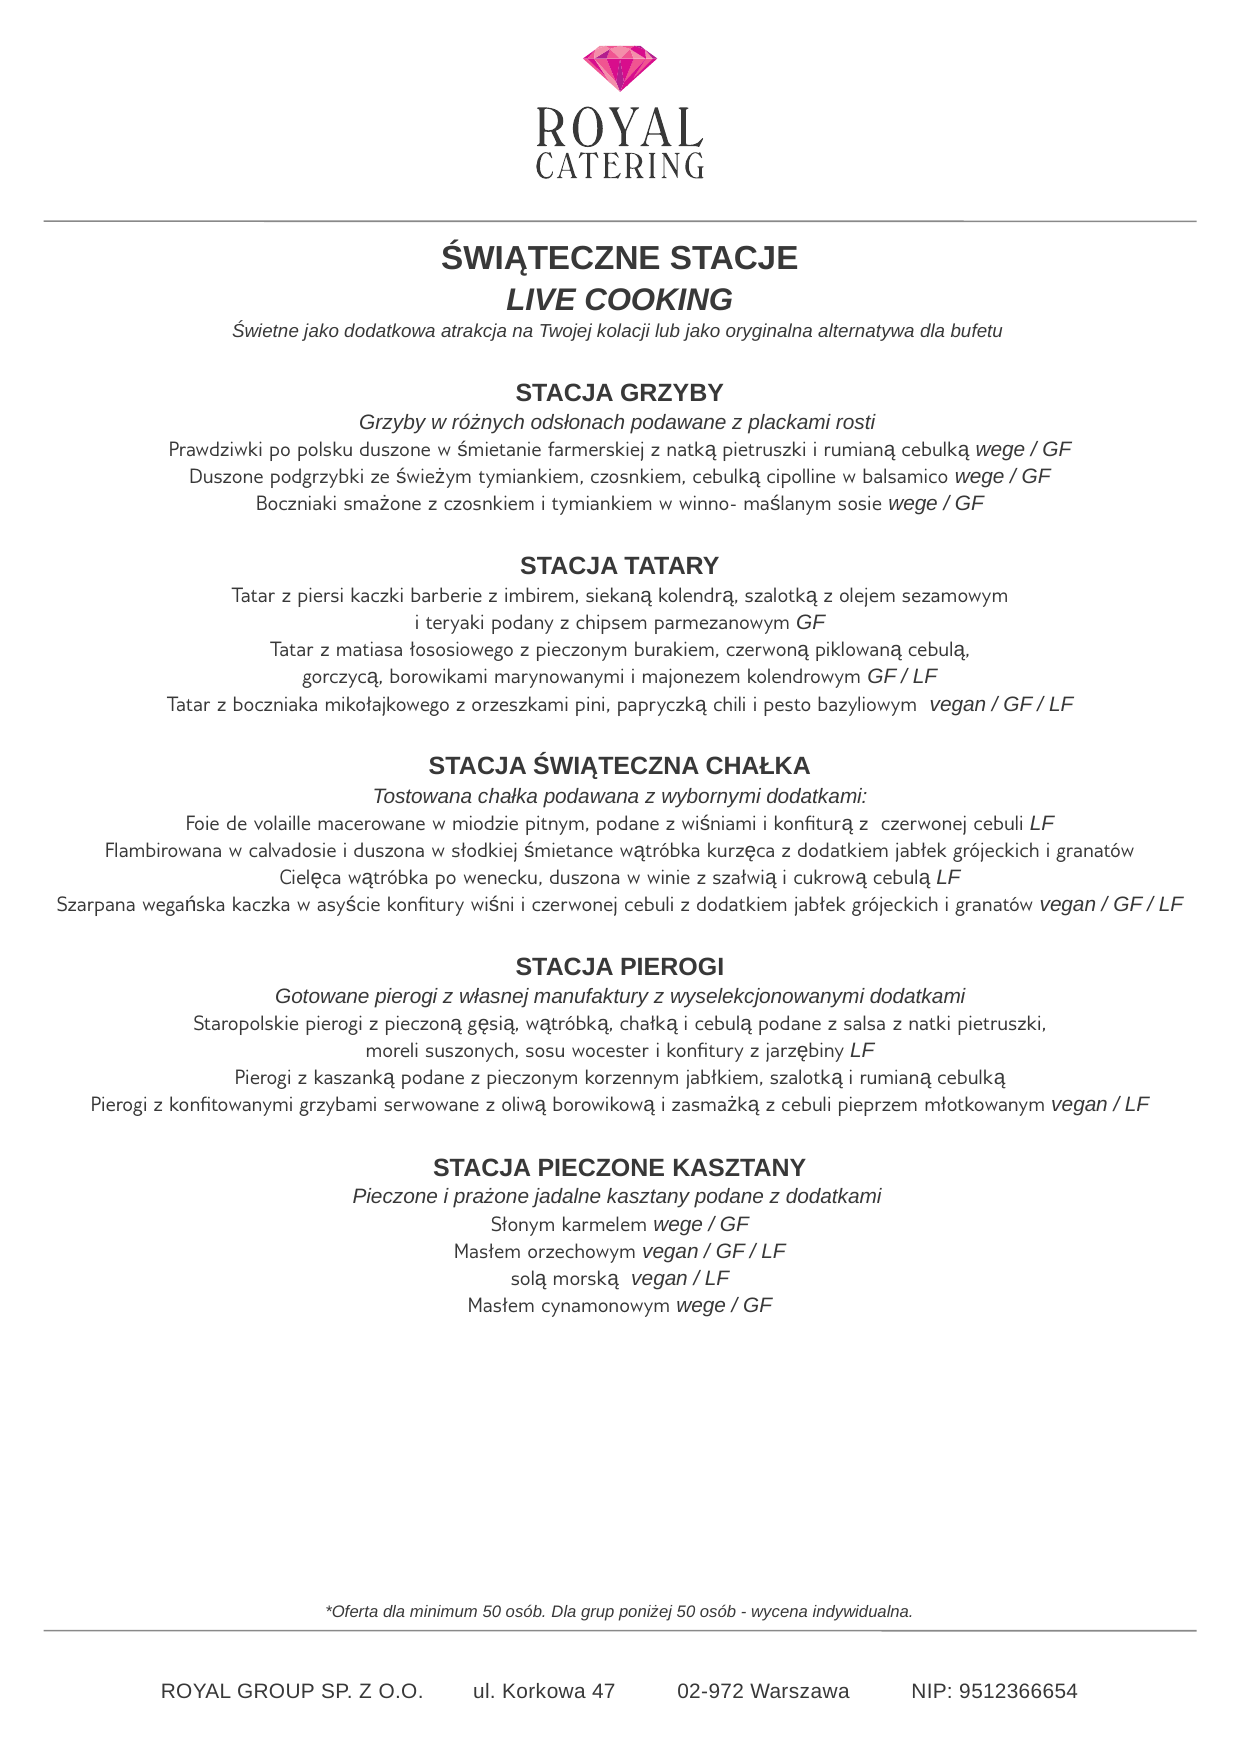

ŚWIĄTECZNE STACJE
LIVE COOKING
Świetne jako dodatkowa atrakcja na Twojej kolacji lub jako oryginalna alternatywa dla bufetu

STACJA GRZYBY
Grzyby w różnych odsłonach podawane z plackami rosti
Prawdziwki po polsku duszone w śmietanie farmerskiej z natką pietruszki i rumianą cebulką wege / GF
Duszone podgrzybki ze świeżym tymiankiem, czosnkiem, cebulką cipolline w balsamico wege / GF
Boczniaki smażone z czosnkiem i tymiankiem w winno- maślanym sosie wege / GF

STACJA TATARY
Tatar z piersi kaczki barberie z imbirem, siekaną kolendrą, szalotką z olejem sezamowym
i teryaki podany z chipsem parmezanowym GF
Tatar z matiasa łososiowego z pieczonym burakiem, czerwoną piklowaną cebulą,
gorczycą, borowikami marynowanymi i majonezem kolendrowym GF / LF
Tatar z boczniaka mikołajkowego z orzeszkami pini, papryczką chili i pesto bazyliowym  vegan / GF / LF

STACJA ŚWIĄTECZNA CHAŁKA
Tostowana chałka podawana z wybornymi dodatkami:
Foie de volaille macerowane w miodzie pitnym, podane z wiśniami i konfiturą z  czerwonej cebuli LF
Flambirowana w calvadosie i duszona w słodkiej śmietance wątróbka kurzęca z dodatkiem jabłek grójeckich i granatów
Cielęca wątróbka po wenecku, duszona w winie z szałwią i cukrową cebulą LF
Szarpana wegańska kaczka w asyście konfitury wiśni i czerwonej cebuli z dodatkiem jabłek grójeckich i granatów vegan / GF / LF

STACJA PIEROGI
Gotowane pierogi z własnej manufaktury z wyselekcjonowanymi dodatkami
Staropolskie pierogi z pieczoną gęsią, wątróbką, chałką i cebulą podane z salsa z natki pietruszki,
moreli suszonych, sosu wocester i konfitury z jarzębiny LF
 Pierogi z kaszanką podane z pieczonym korzennym jabłkiem, szalotką i rumianą cebulką
Pierogi z konfitowanymi grzybami serwowane z oliwą borowikową i zasmażką z cebuli pieprzem młotkowanym vegan / LF

STACJA PIECZONE KASZTANY
Pieczone i prażone jadalne kasztany podane z dodatkami
Słonym karmelem wege / GF
Masłem orzechowym vegan / GF / LF
solą morską  vegan / LF
Masłem cynamonowym wege / GF
*Oferta dla minimum 50 osób. Dla grup poniżej 50 osób - wycena indywidualna.

ROYAL GROUP SP. Z O.O.        ul. Korkowa 47          02-972 Warszawa          NIP: 9512366654